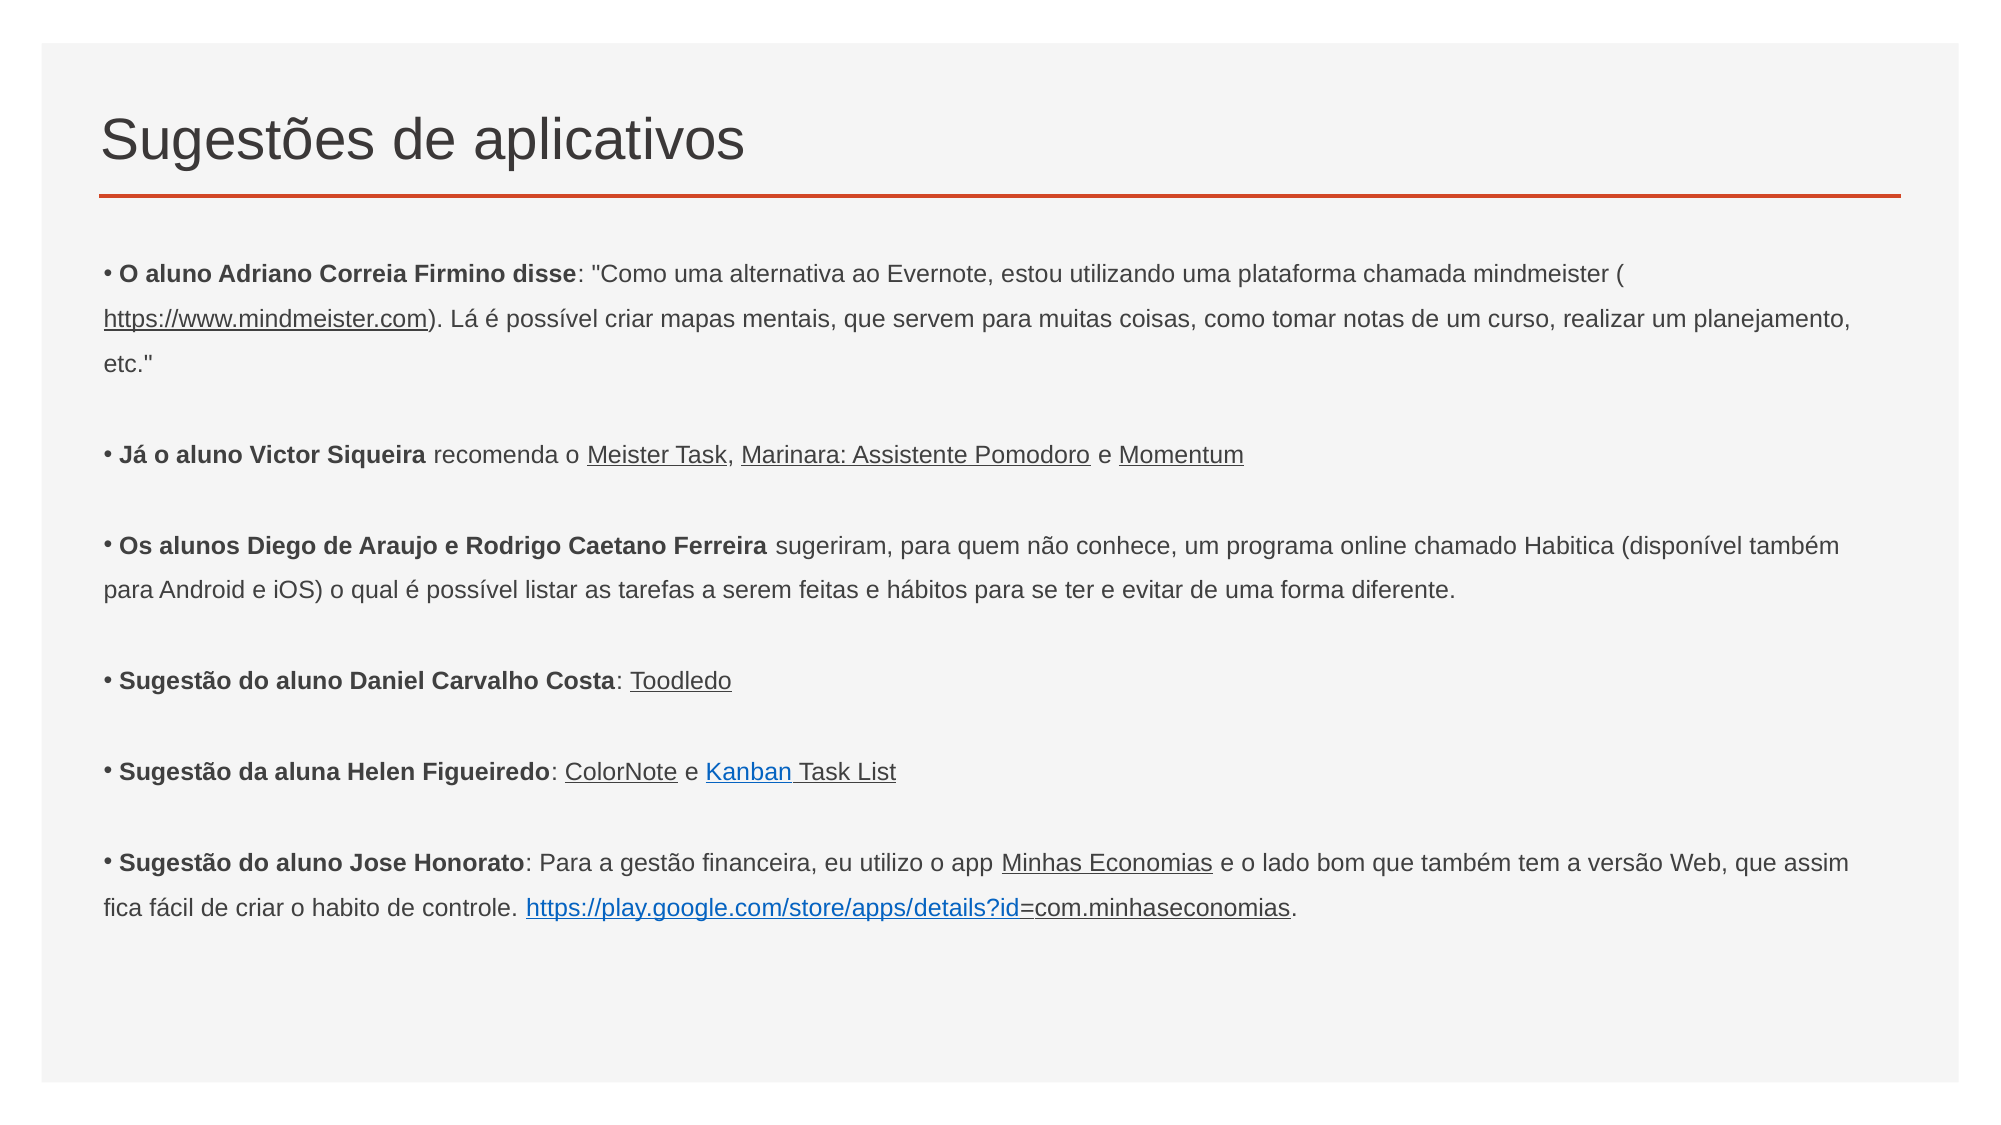

# Sugestões de aplicativos
 O aluno Adriano Correia Firmino disse: "Como uma alternativa ao Evernote, estou utilizando uma plataforma chamada mindmeister (https://www.mindmeister.com). Lá é possível criar mapas mentais, que servem para muitas coisas, como tomar notas de um curso, realizar um planejamento, etc."
 Já o aluno Victor Siqueira recomenda o Meister Task, Marinara: Assistente Pomodoro e Momentum
 Os alunos Diego de Araujo e Rodrigo Caetano Ferreira sugeriram, para quem não conhece, um programa online chamado Habitica (disponível também para Android e iOS) o qual é possível listar as tarefas a serem feitas e hábitos para se ter e evitar de uma forma diferente.
 Sugestão do aluno Daniel Carvalho Costa: Toodledo
 Sugestão da aluna Helen Figueiredo: ColorNote e Kanban Task List
 Sugestão do aluno Jose Honorato: Para a gestão financeira, eu utilizo o app Minhas Economias e o lado bom que também tem a versão Web, que assim fica fácil de criar o habito de controle. https://play.google.com/store/apps/details?id=com.minhaseconomias.